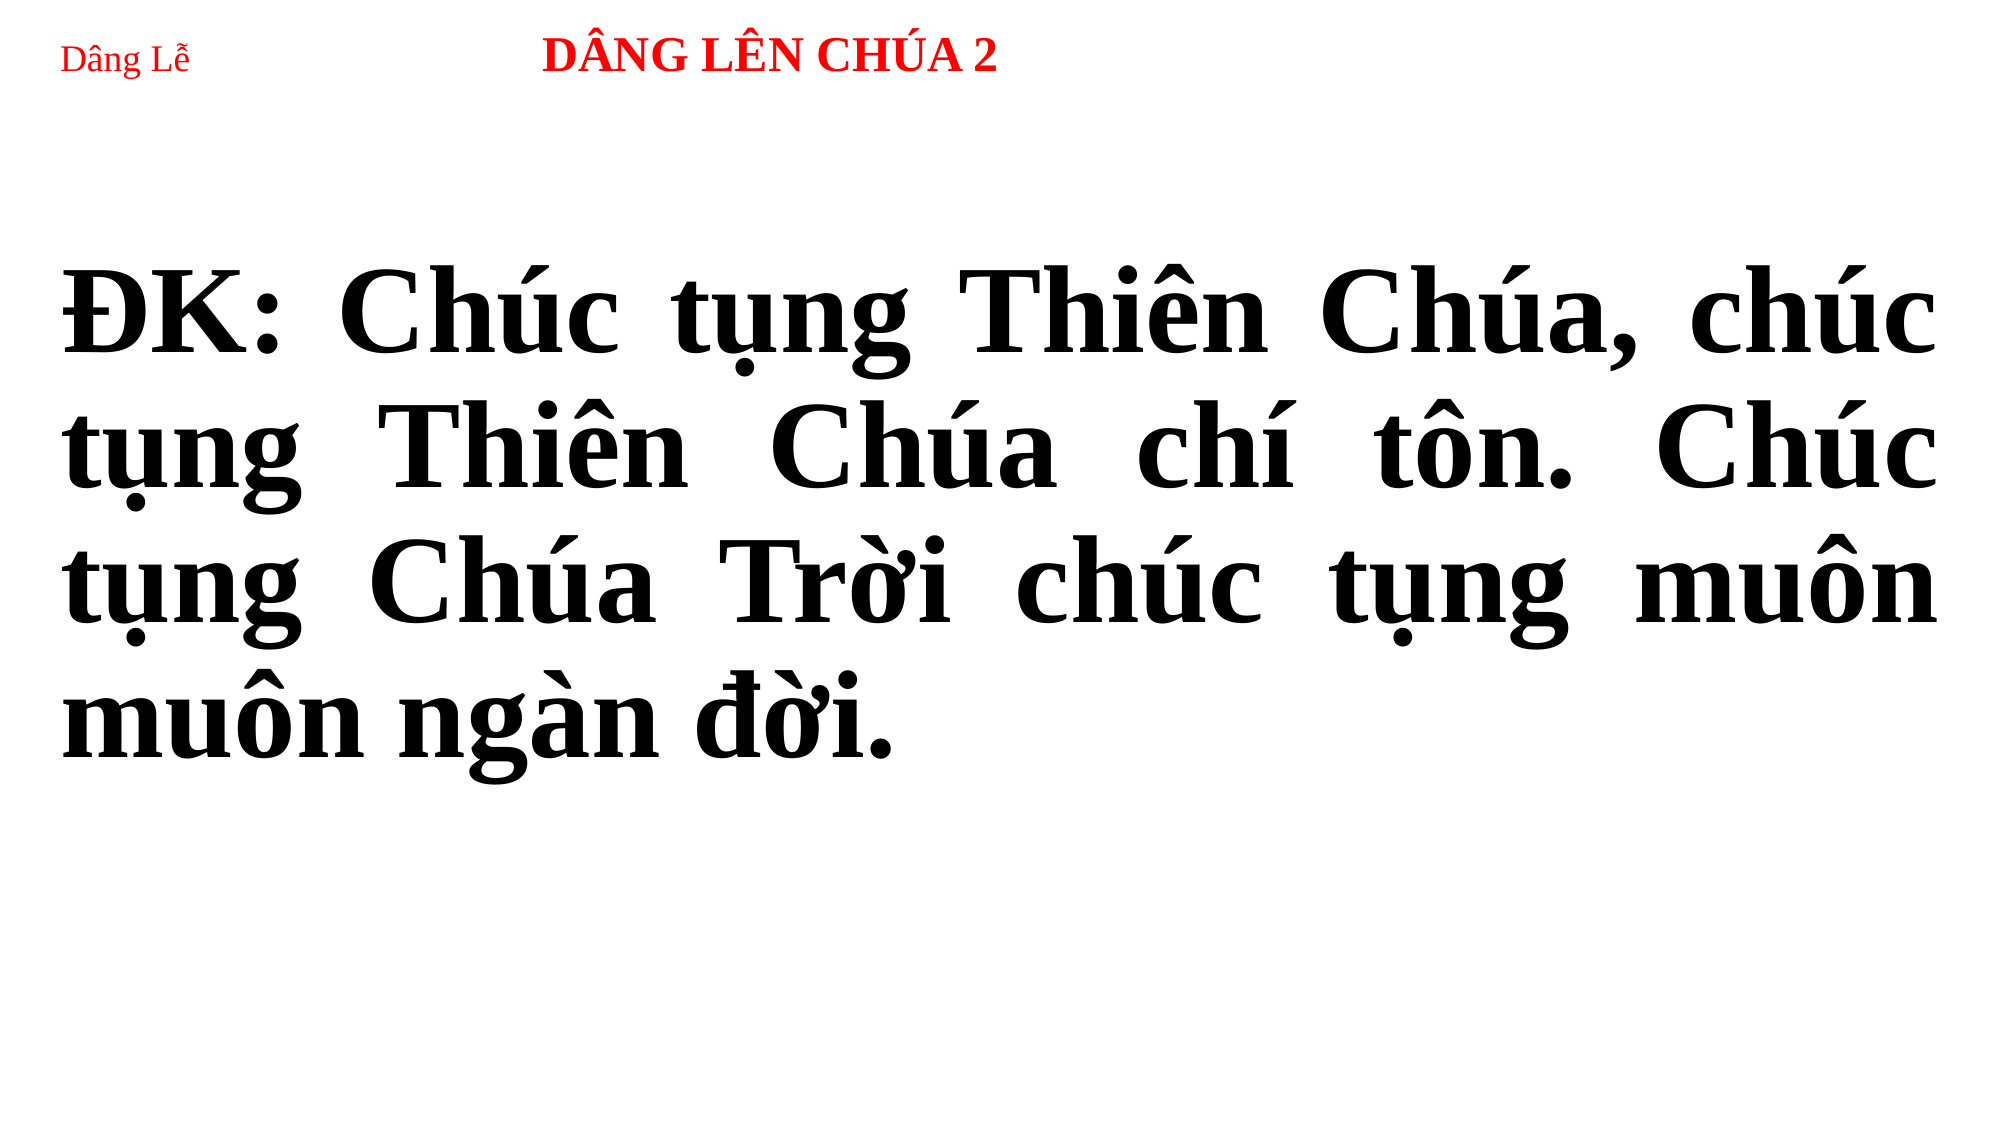

# Dâng Lễ                                     DÂNG LÊN CHÚA 2
ĐK: Chúc tụng Thiên Chúa, chúc tụng Thiên Chúa chí tôn. Chúc tụng Chúa Trời chúc tụng muôn muôn ngàn đời.